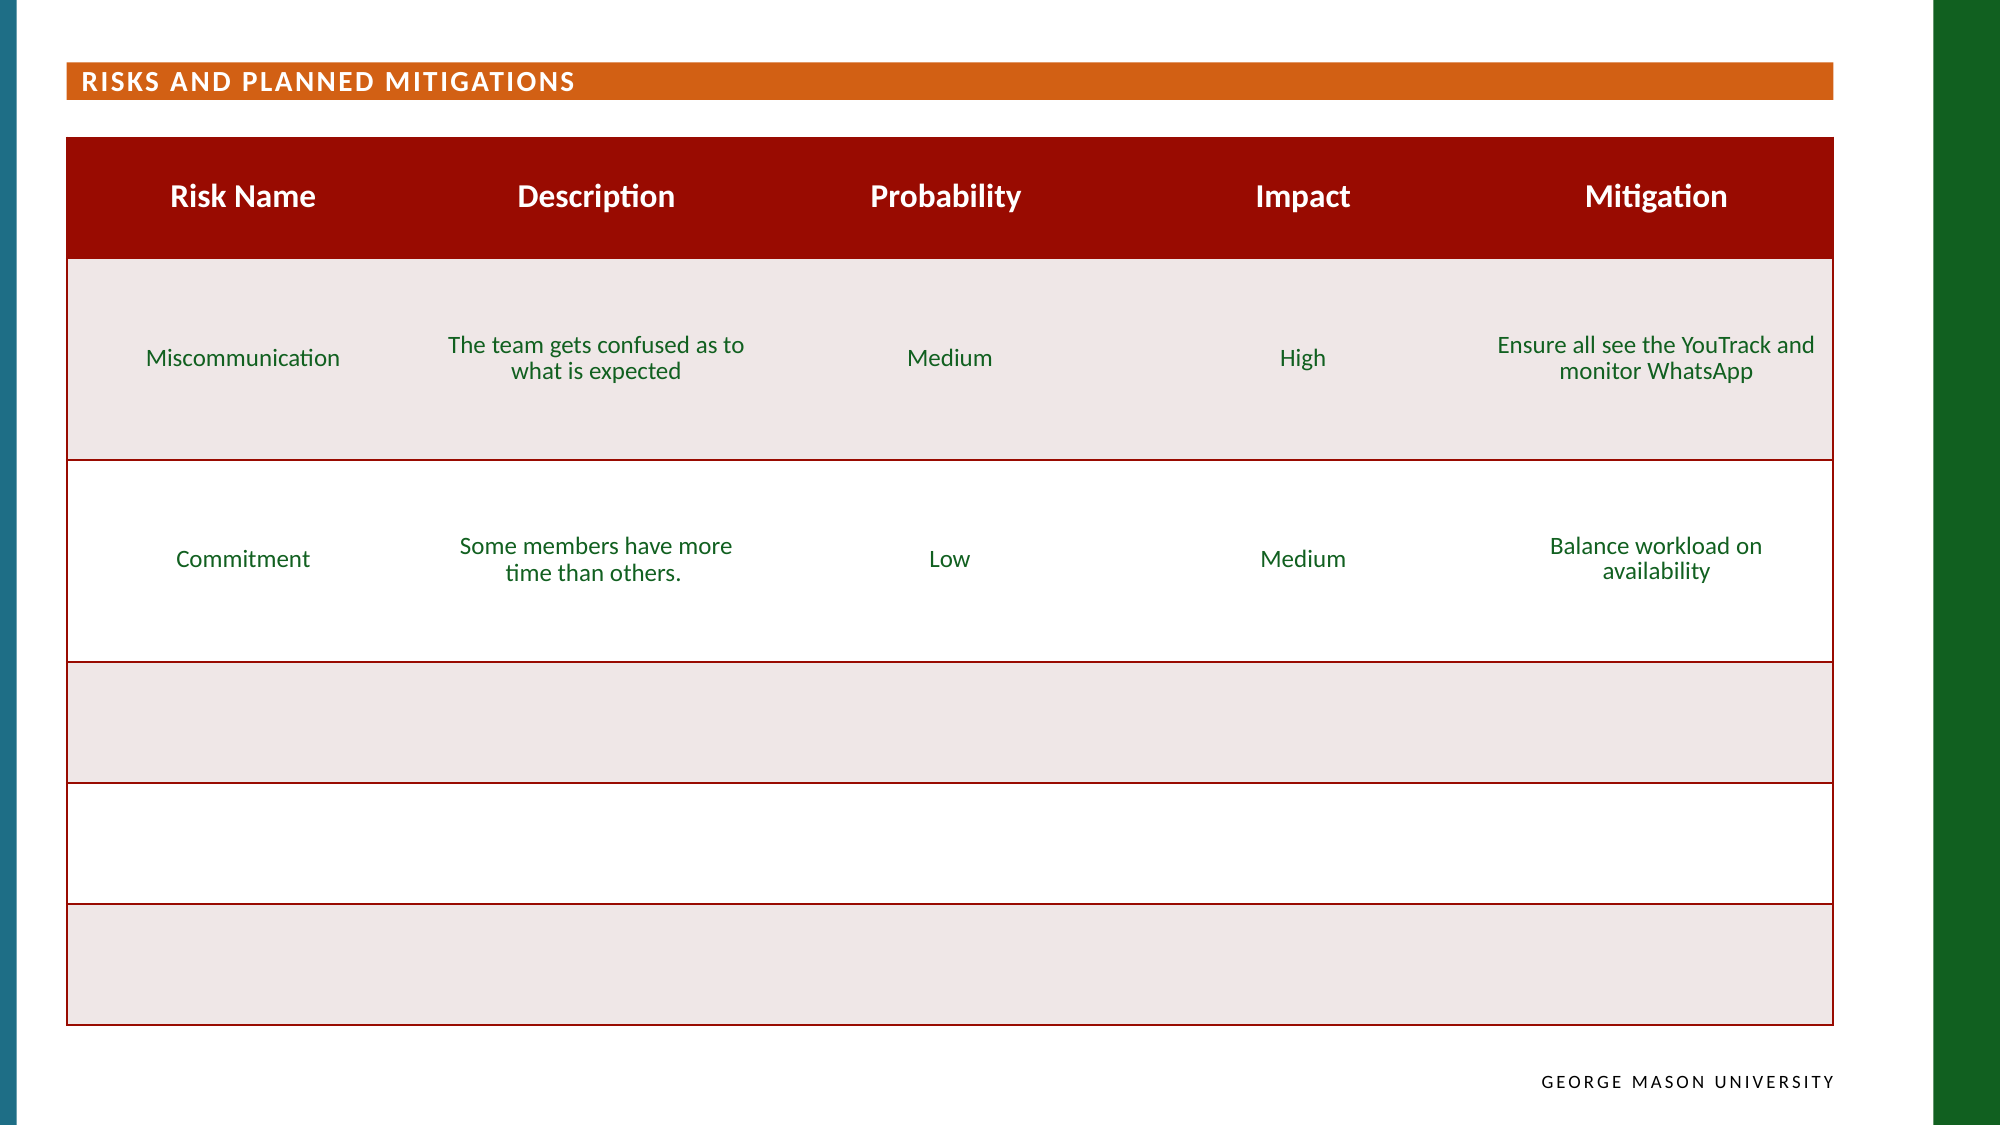

Risks and Planned Mitigations
| Risk Name | Description | Probability | Impact | Mitigation |
| --- | --- | --- | --- | --- |
| Miscommunication | The team gets confused as to what is expected | Medium | High | Ensure all see the YouTrack and monitor WhatsApp |
| Commitment | Some members have more time than others. | Low | Medium | Balance workload on availability |
|  |  |  |  |  |
|  |  |  |  |  |
|  |  |  |  |  |